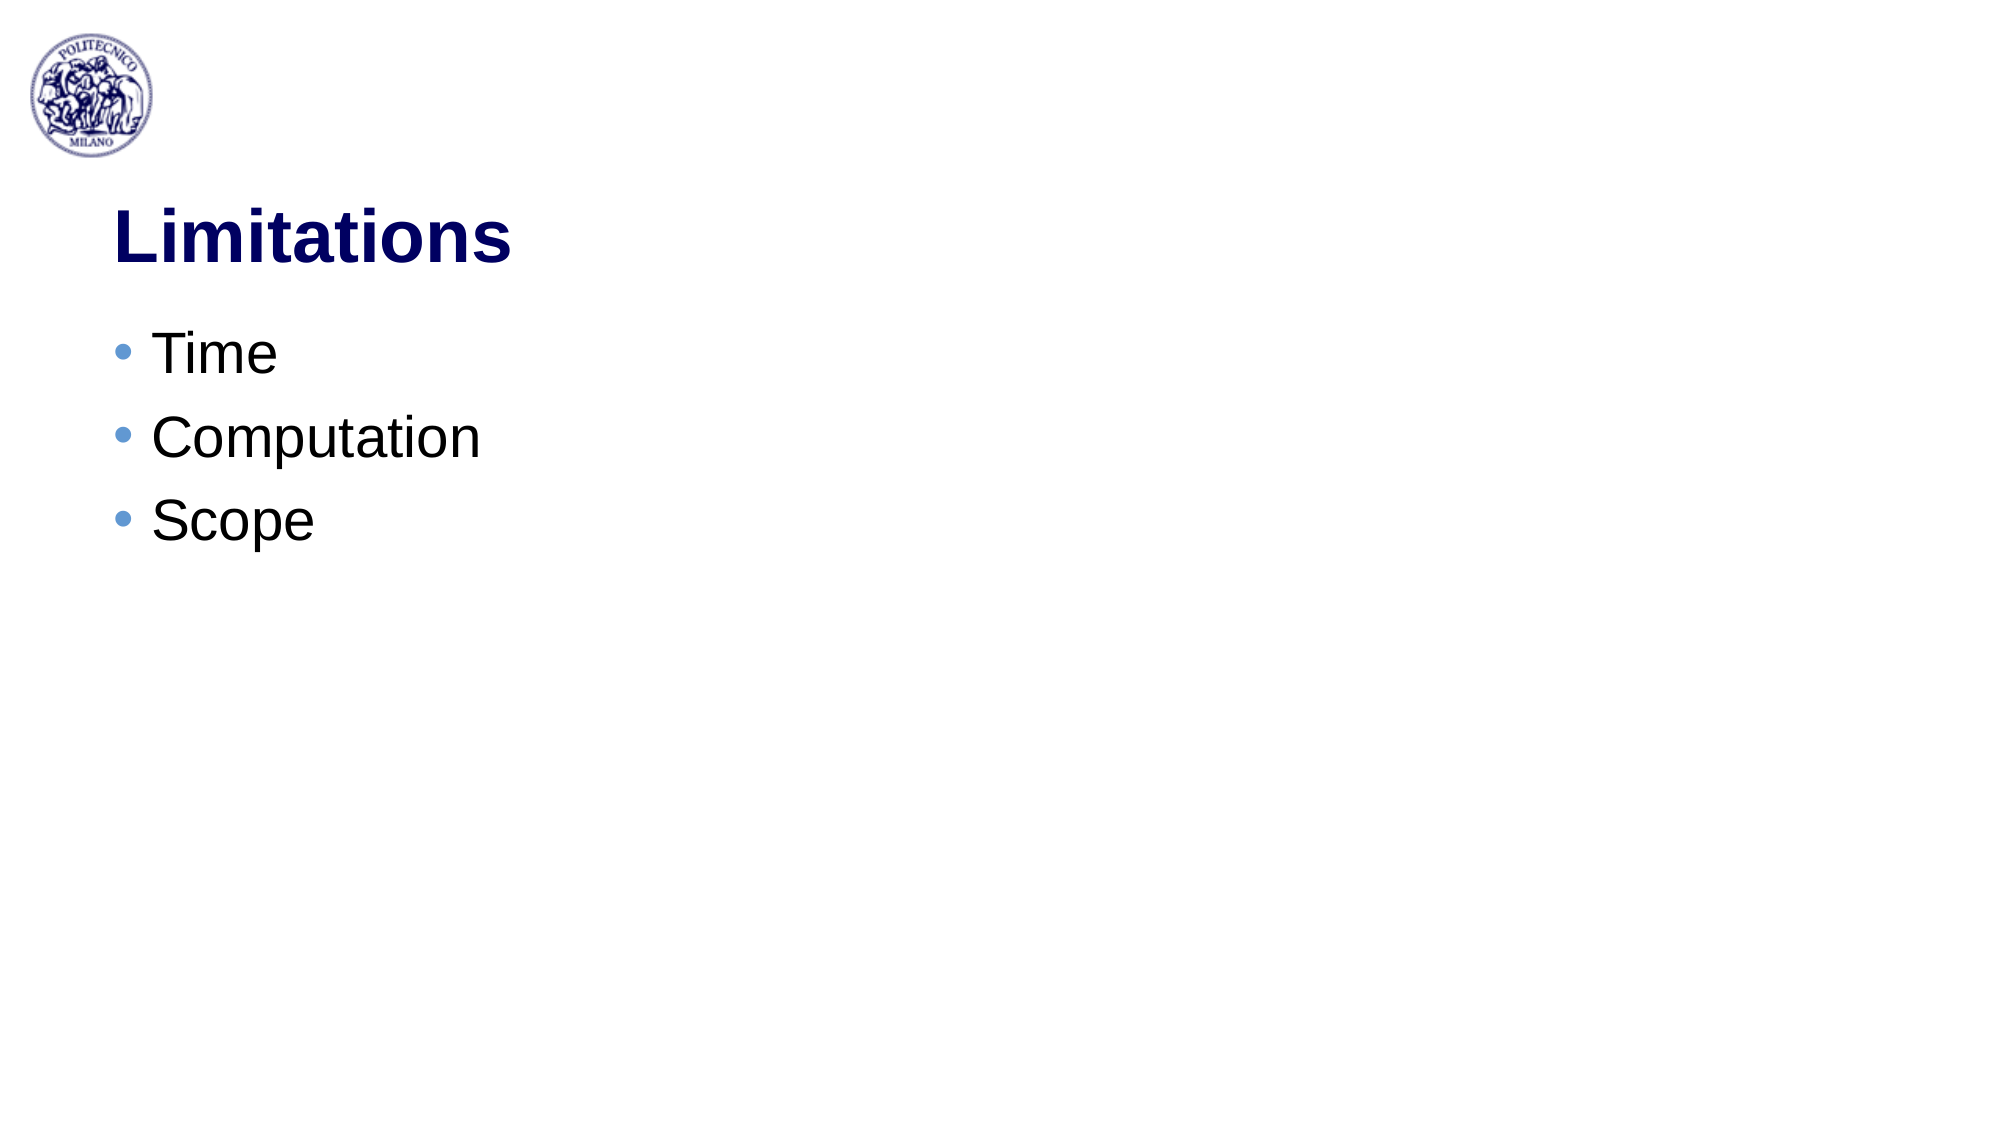

Future works
# Limitations
Time
Computation
Scope

Larger datasets
Different data format/storage
Different feature store
New APIs
New OTFs

45